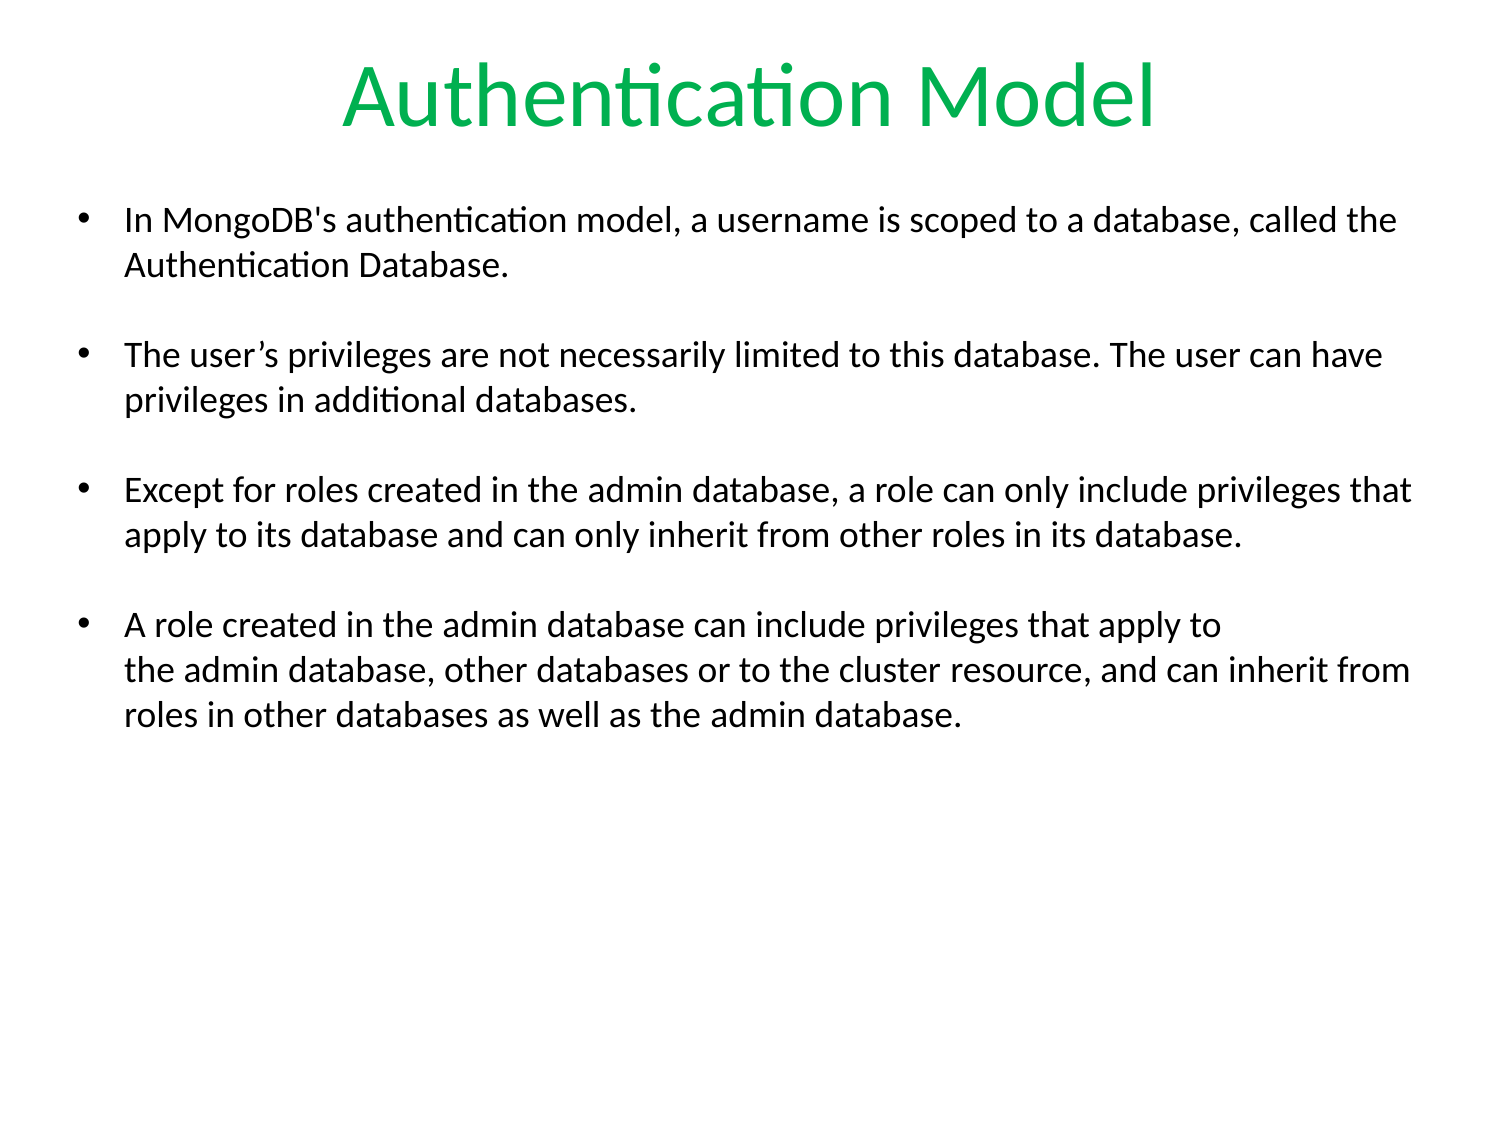

# Authentication Model
In MongoDB's authentication model, a username is scoped to a database, called the Authentication Database.

The user’s privileges are not necessarily limited to this database. The user can have privileges in additional databases.

Except for roles created in the admin database, a role can only include privileges that apply to its database and can only inherit from other roles in its database.

A role created in the admin database can include privileges that apply to the admin database, other databases or to the cluster resource, and can inherit from roles in other databases as well as the admin database.